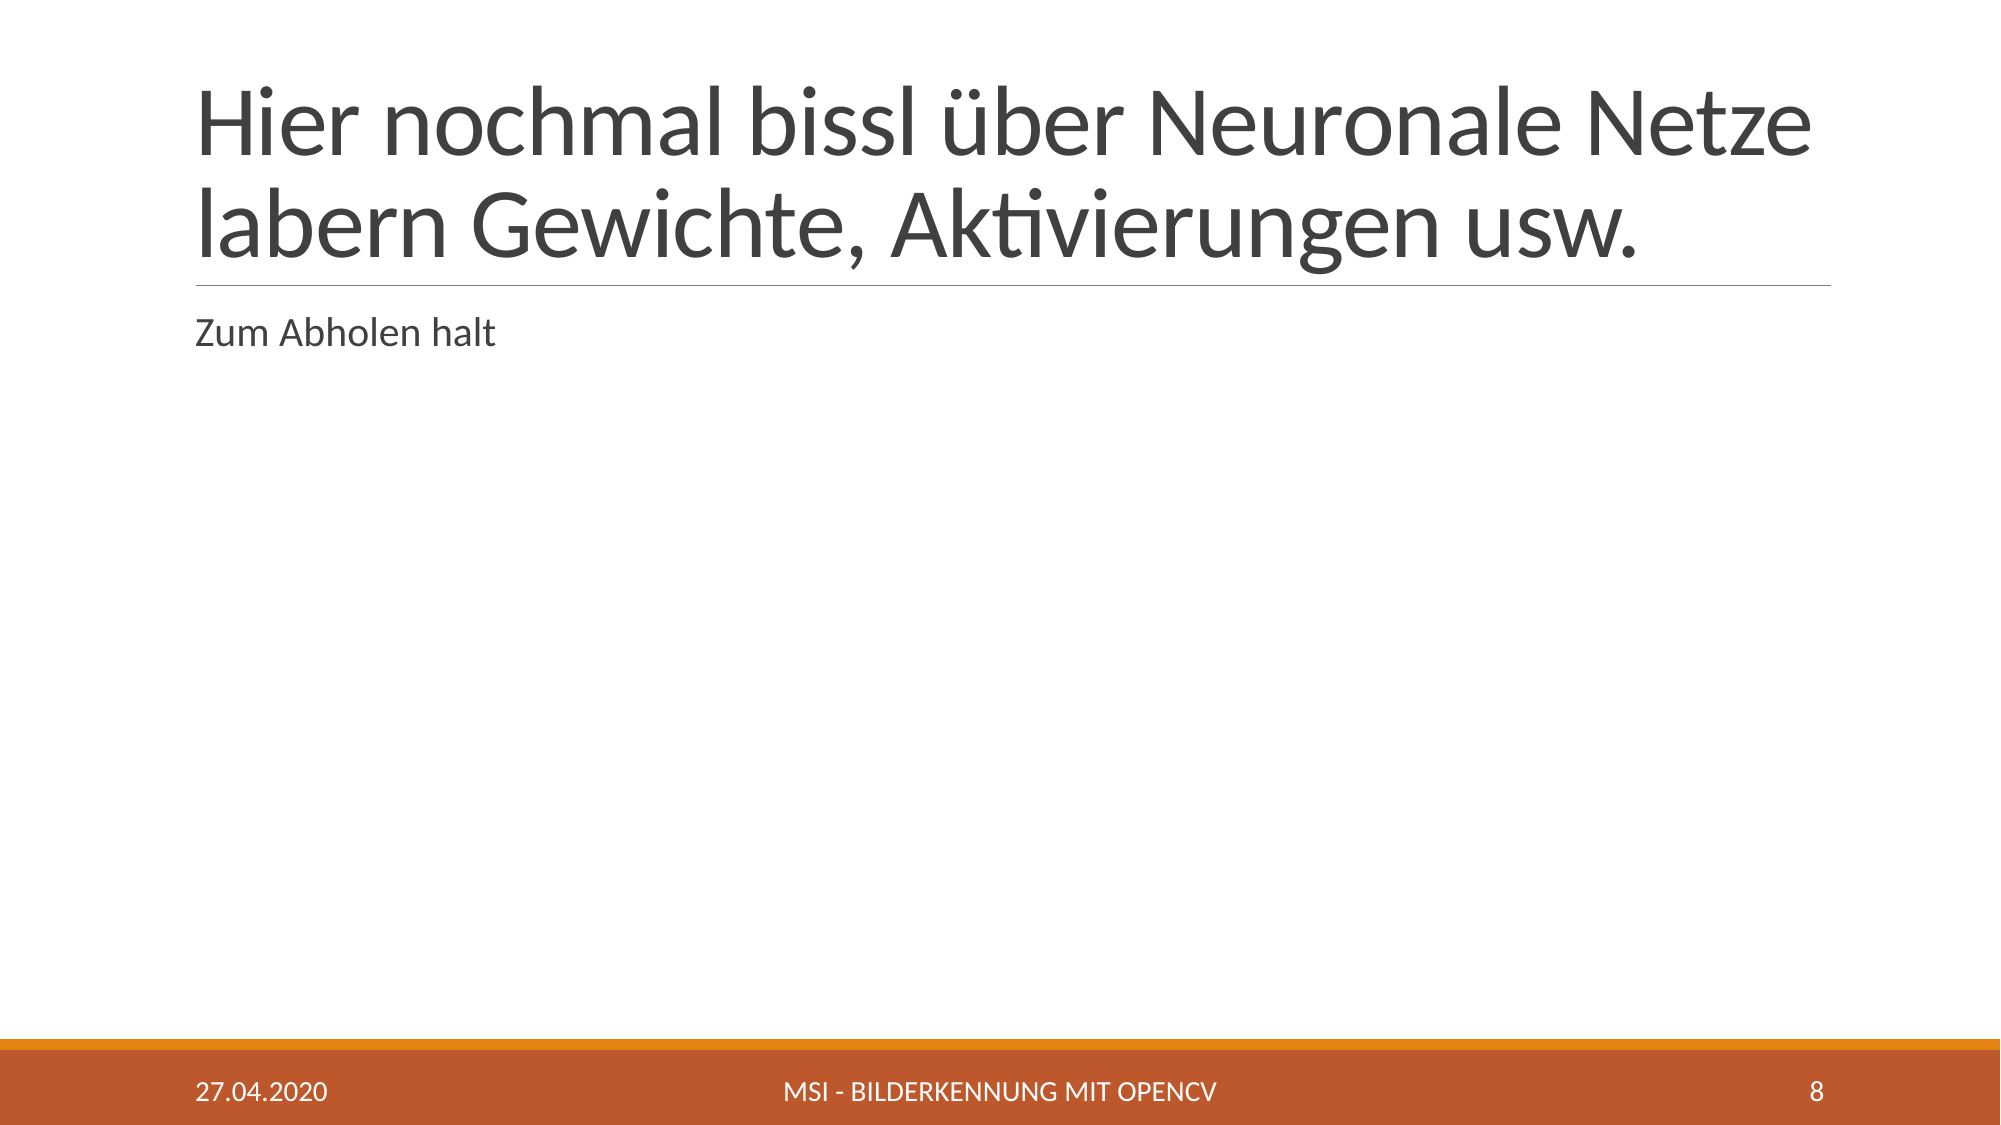

# Hier nochmal bissl über Neuronale Netze labern Gewichte, Aktivierungen usw.
Zum Abholen halt
27.04.2020
MSI - Bilderkennung mit OpenCV
8